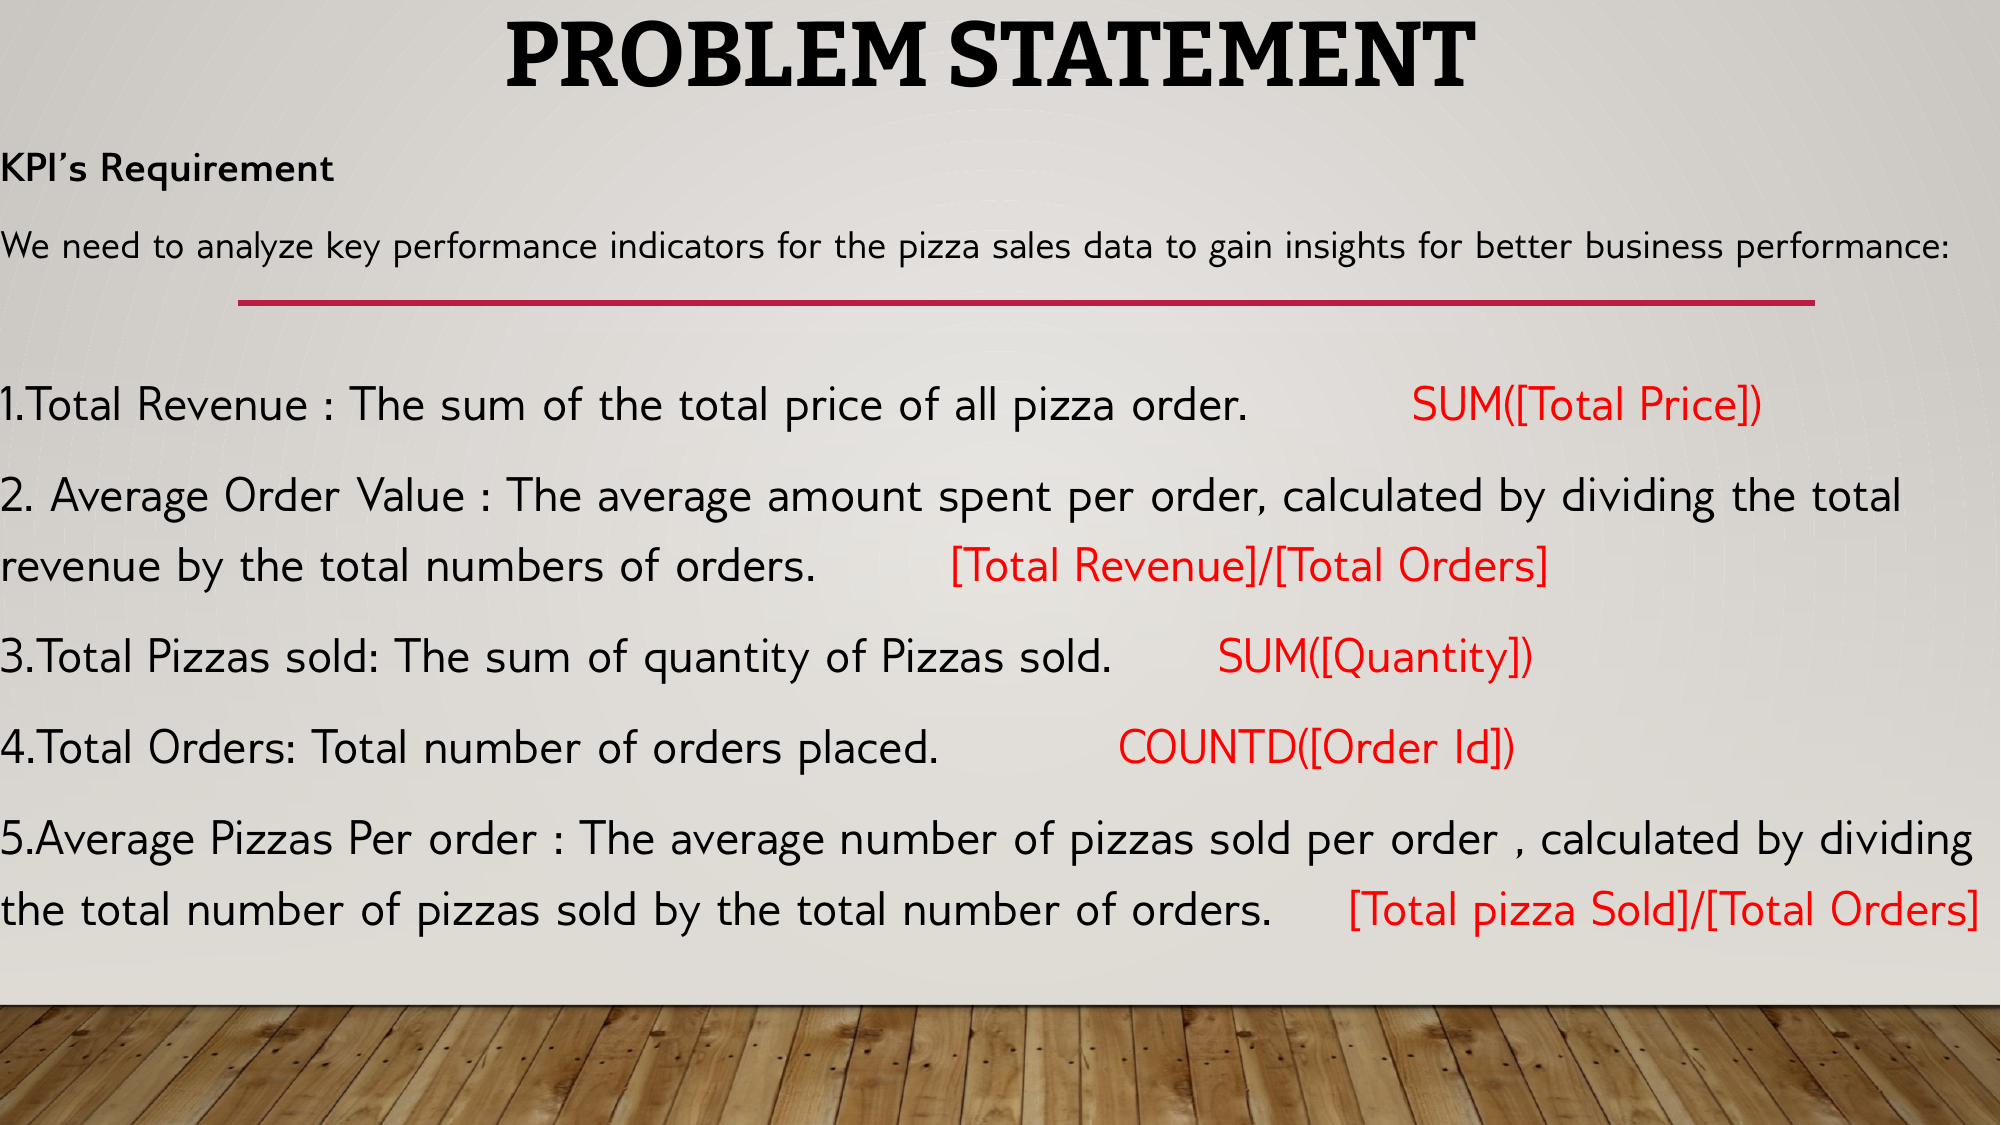

# Problem Statement
KPI’s Requirement
We need to analyze key performance indicators for the pizza sales data to gain insights for better business performance:

1.Total Revenue : The sum of the total price of all pizza order.           SUM([Total Price])
2. Average Order Value : The average amount spent per order, calculated by dividing the total revenue by the total numbers of orders.         [Total Revenue]/[Total Orders]
3.Total Pizzas sold: The sum of quantity of Pizzas sold.       SUM([Quantity])
4.Total Orders: Total number of orders placed.            COUNTD([Order Id])
5.Average Pizzas Per order : The average number of pizzas sold per order , calculated by dividing the total number of pizzas sold by the total number of orders.     [Total pizza Sold]/[Total Orders]